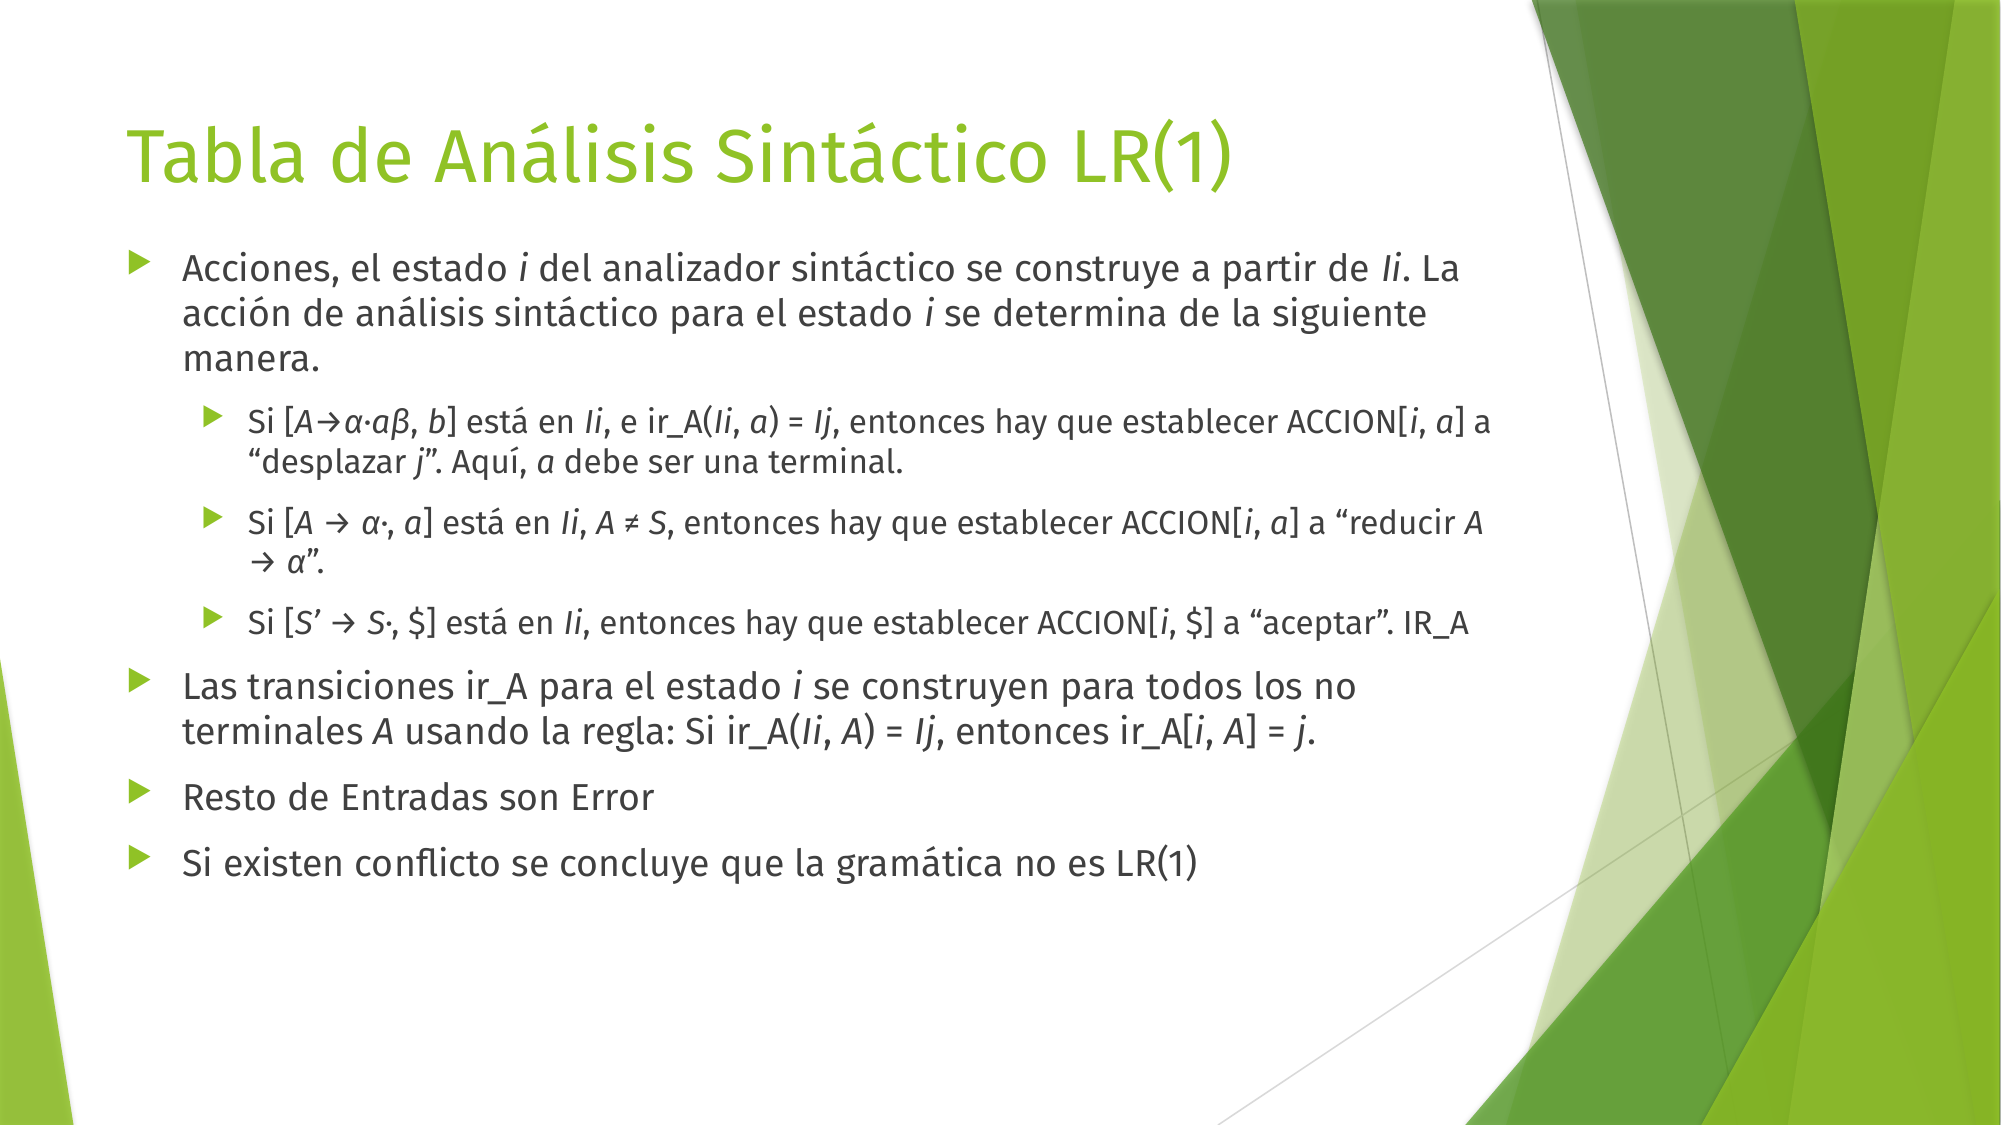

# Tabla de Análisis Sintáctico LR(1)
Acciones, el estado i del analizador sintáctico se construye a partir de Ii. La acción de análisis sintáctico para el estado i se determina de la siguiente manera.
Si [A→α·aβ, b] está en Ii, e ir_A(Ii, a) = Ij, entonces hay que establecer ACCION[i, a] a “desplazar j”. Aquí, a debe ser una terminal.
Si [A → α·, a] está en Ii, A ≠ S, entonces hay que establecer ACCION[i, a] a “reducir A → α”.
Si [S’ → S·, $] está en Ii, entonces hay que establecer ACCION[i, $] a “aceptar”. IR_A
Las transiciones ir_A para el estado i se construyen para todos los no terminales A usando la regla: Si ir_A(Ii, A) = Ij, entonces ir_A[i, A] = j.
Resto de Entradas son Error
Si existen conflicto se concluye que la gramática no es LR(1)